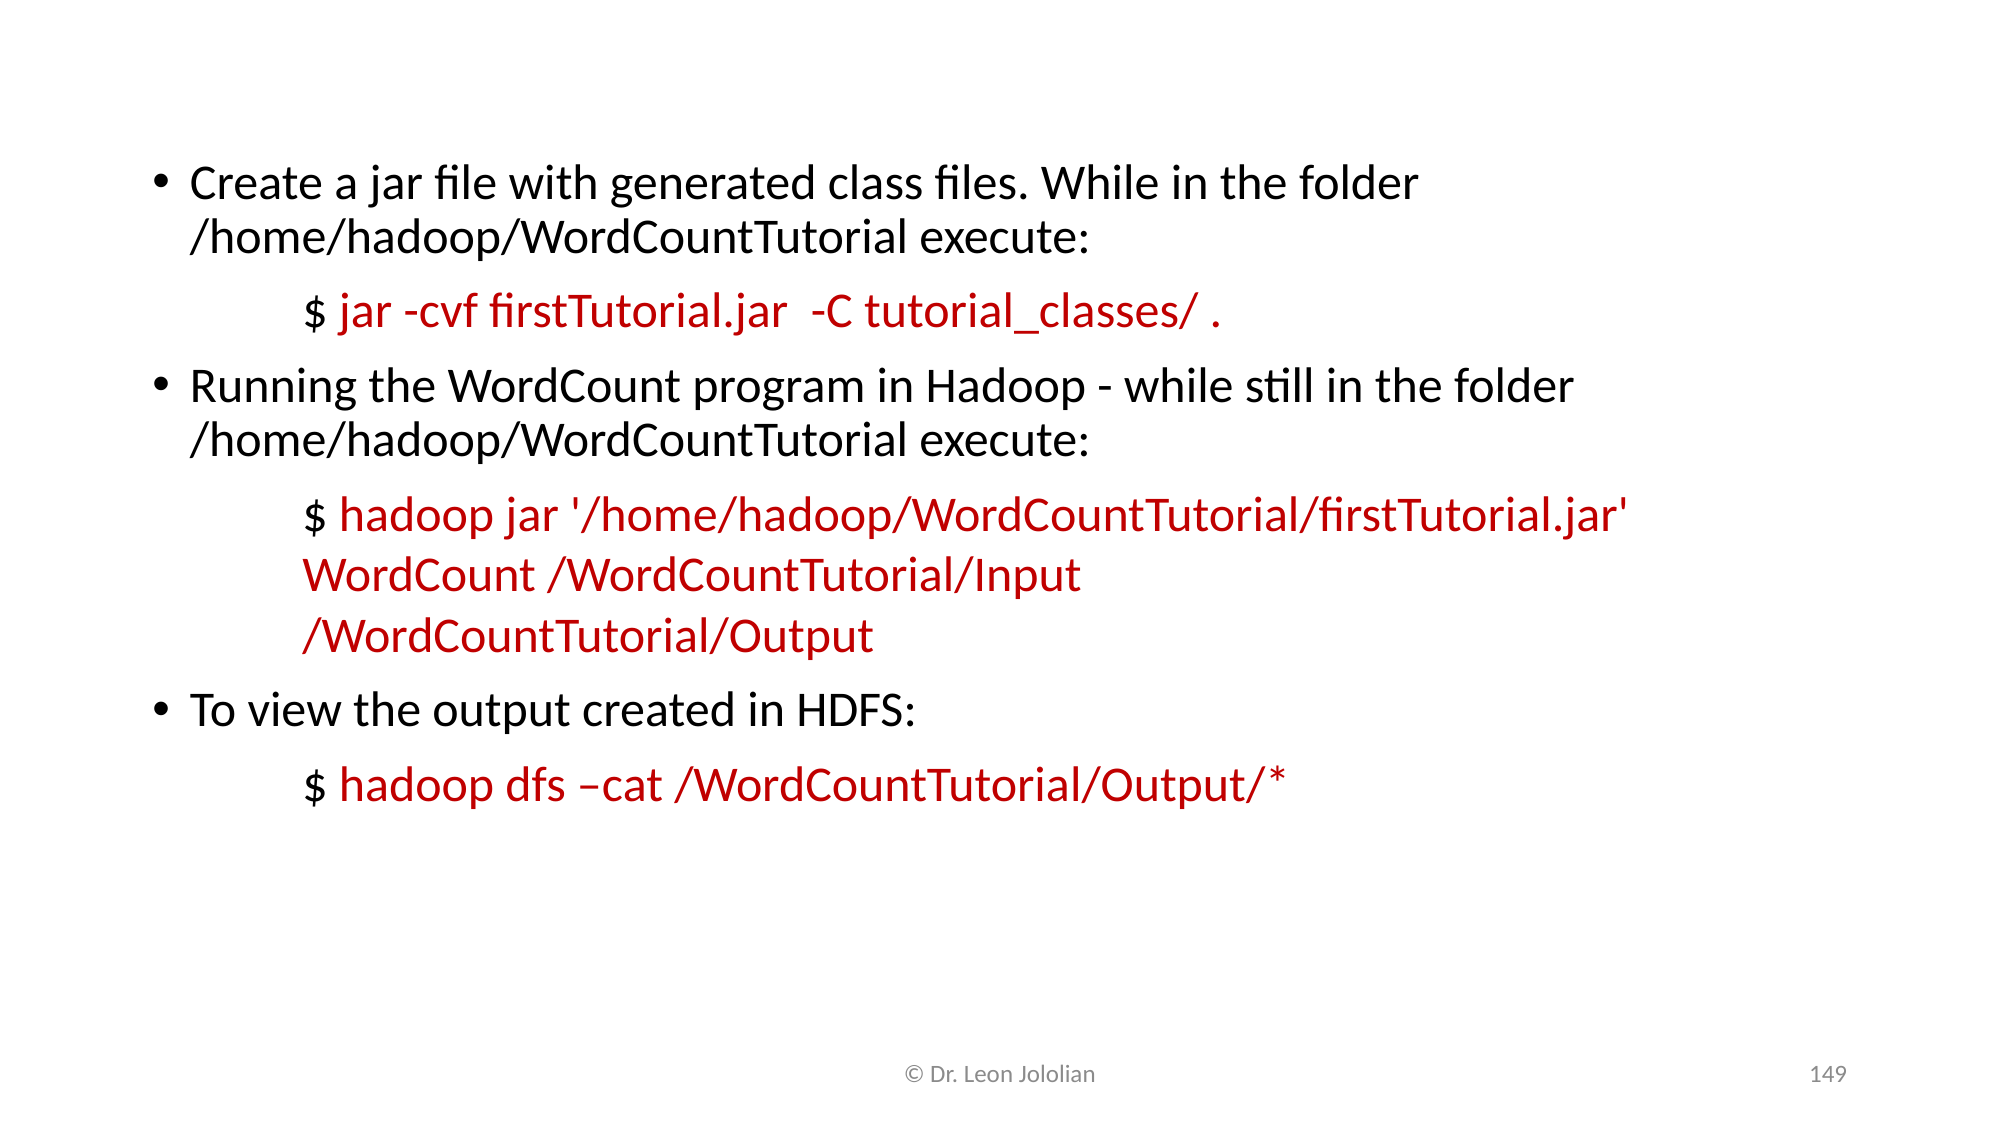

Create a jar file with generated class files. While in the folder /home/hadoop/WordCountTutorial execute:
	$ jar -cvf firstTutorial.jar  -C tutorial_classes/ .
Running the WordCount program in Hadoop - while still in the folder /home/hadoop/WordCountTutorial execute:
	$ hadoop jar '/home/hadoop/WordCountTutorial/firstTutorial.jar'
	WordCount /WordCountTutorial/Input
	/WordCountTutorial/Output
To view the output created in HDFS:
	$ hadoop dfs –cat /WordCountTutorial/Output/*

© Dr. Leon Jololian
149